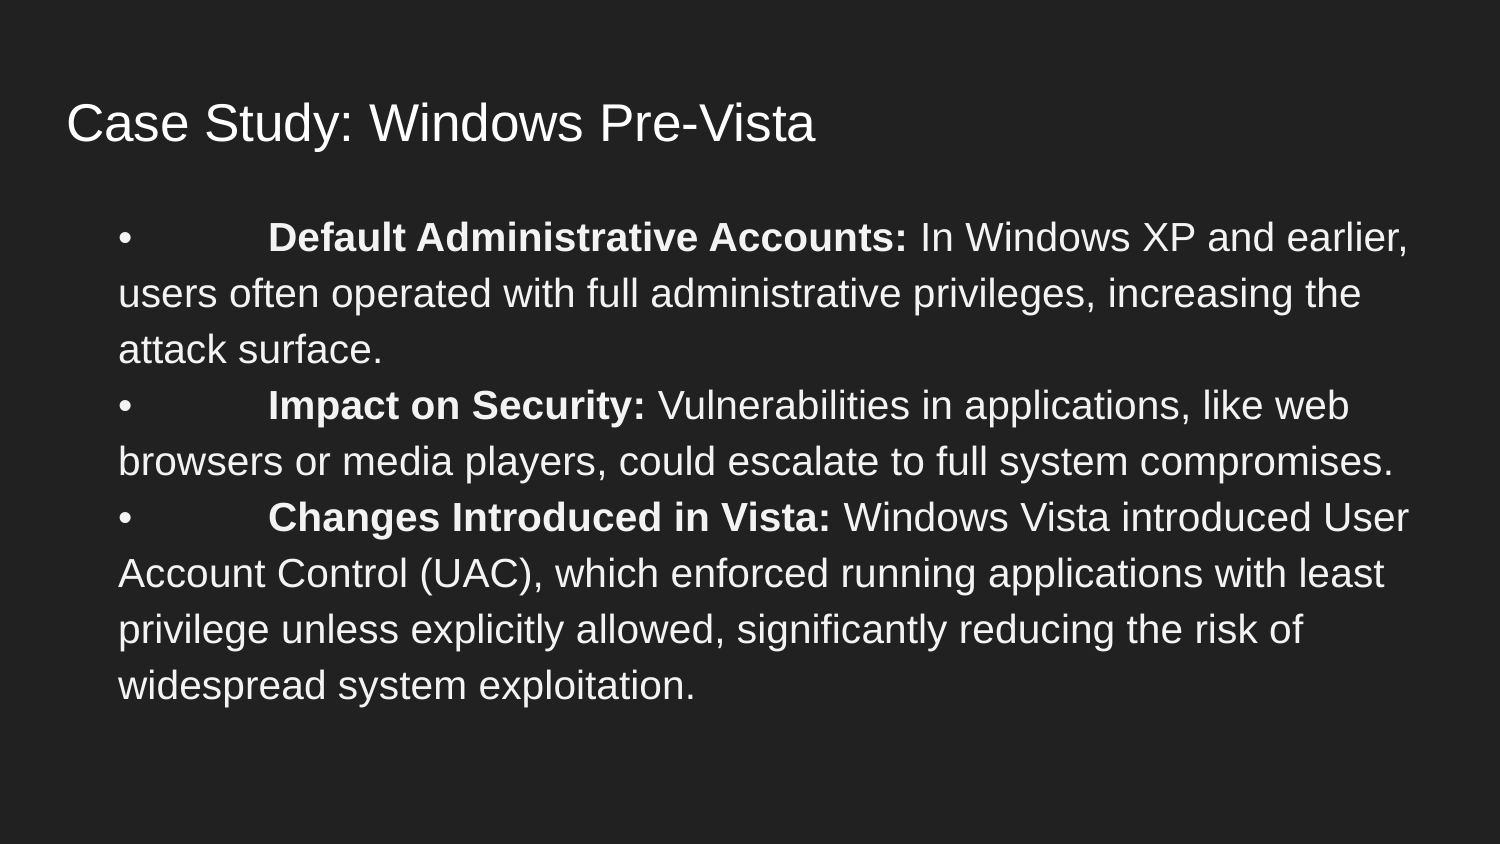

# Case Study: Windows Pre-Vista
	•	Default Administrative Accounts: In Windows XP and earlier, users often operated with full administrative privileges, increasing the attack surface.
	•	Impact on Security: Vulnerabilities in applications, like web browsers or media players, could escalate to full system compromises.
	•	Changes Introduced in Vista: Windows Vista introduced User Account Control (UAC), which enforced running applications with least privilege unless explicitly allowed, significantly reducing the risk of widespread system exploitation.